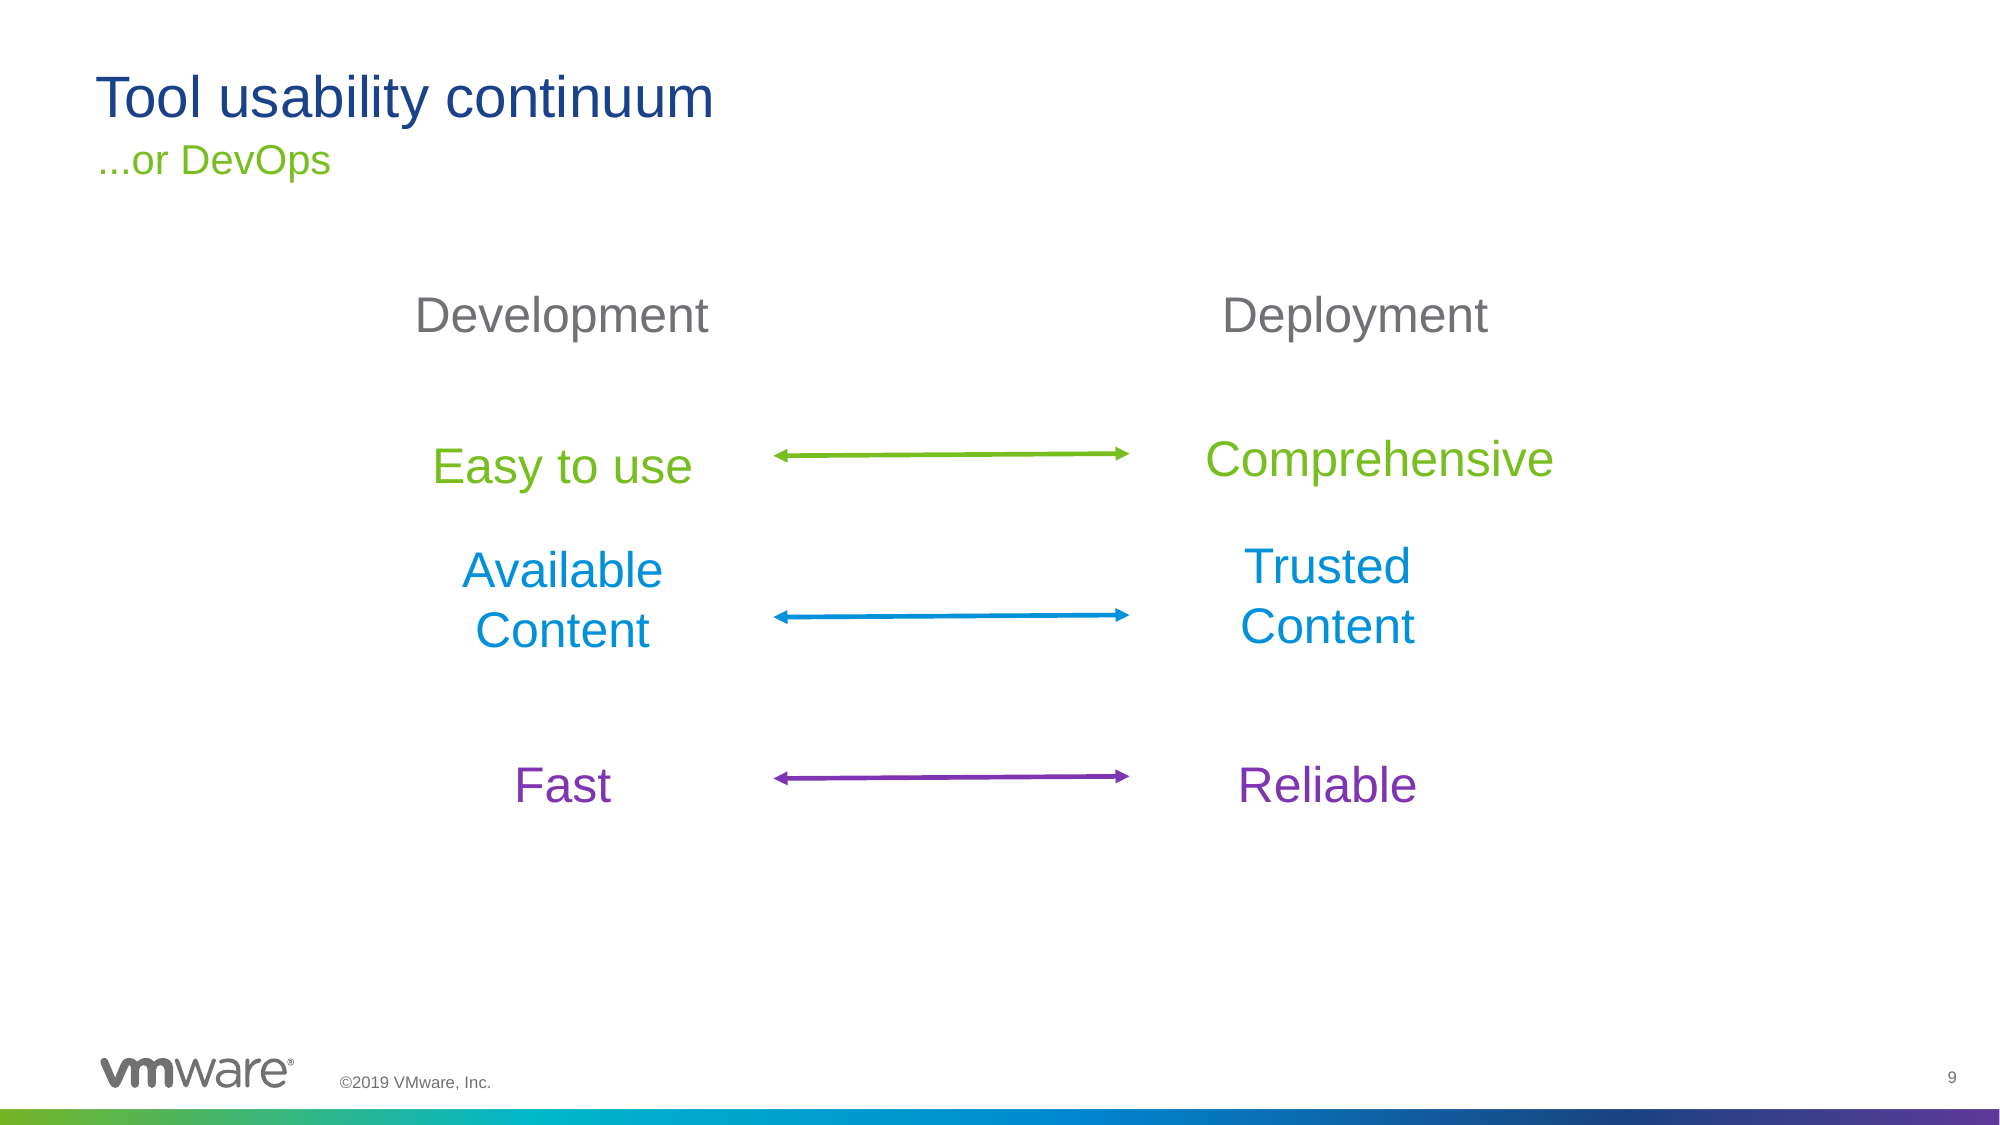

# Tool usability continuum
...or DevOps
Development
Deployment
Comprehensive
Easy to use
Trusted
Content
Available
Content
Fast
Reliable